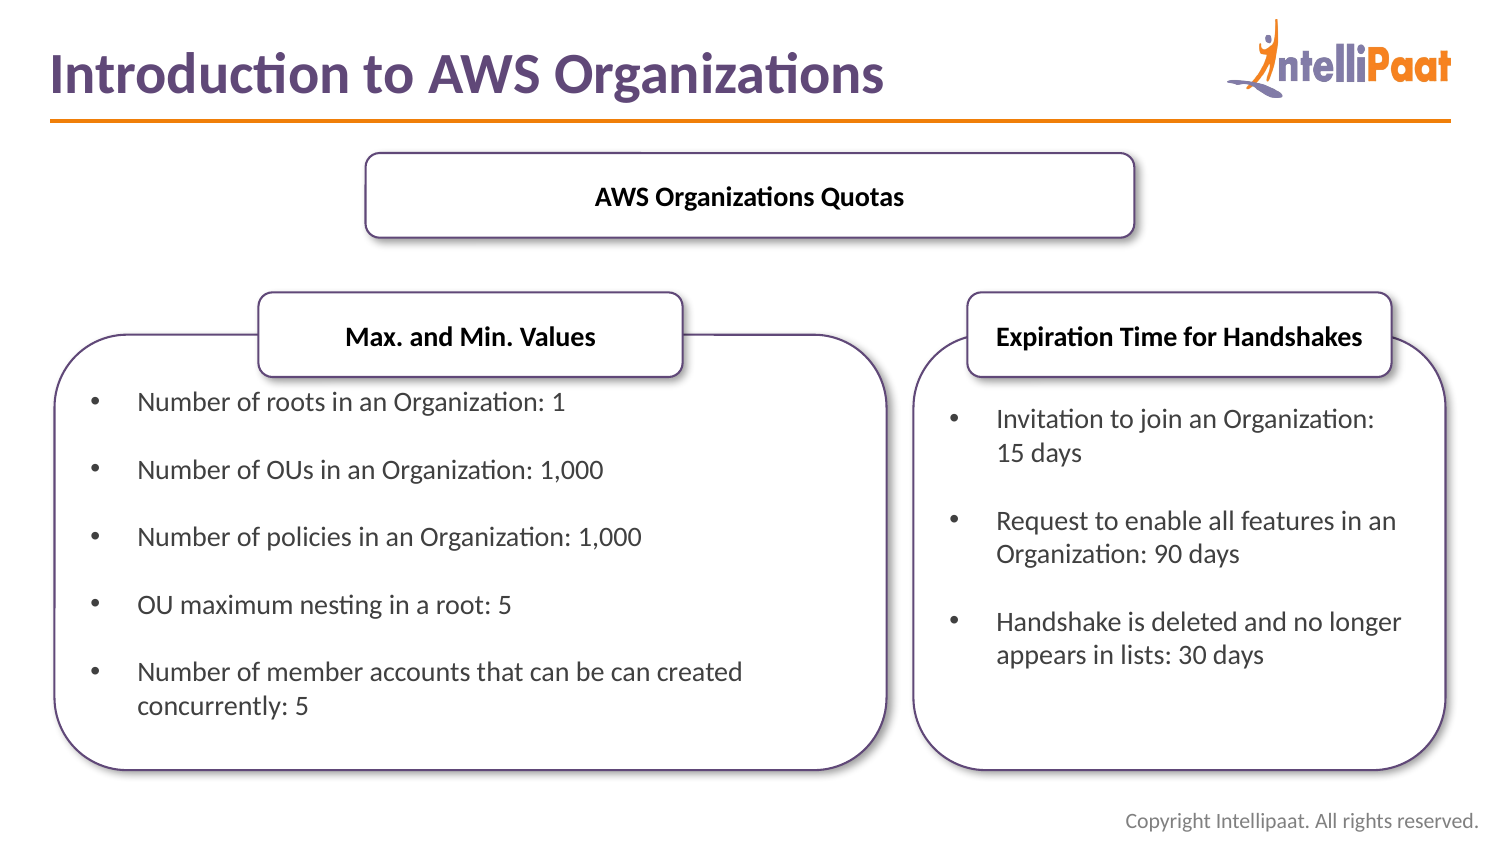

Introduction to AWS Organizations
AWS Organizations Quotas
Max. and Min. Values
Expiration Time for Handshakes
Invitation to join an Organization: 15 days

Request to enable all features in an Organization: 90 days

Handshake is deleted and no longer appears in lists: 30 days

Number of roots in an Organization: 1

Number of OUs in an Organization: 1,000

Number of policies in an Organization: 1,000

OU maximum nesting in a root: 5

Number of member accounts that can be can created concurrently: 5